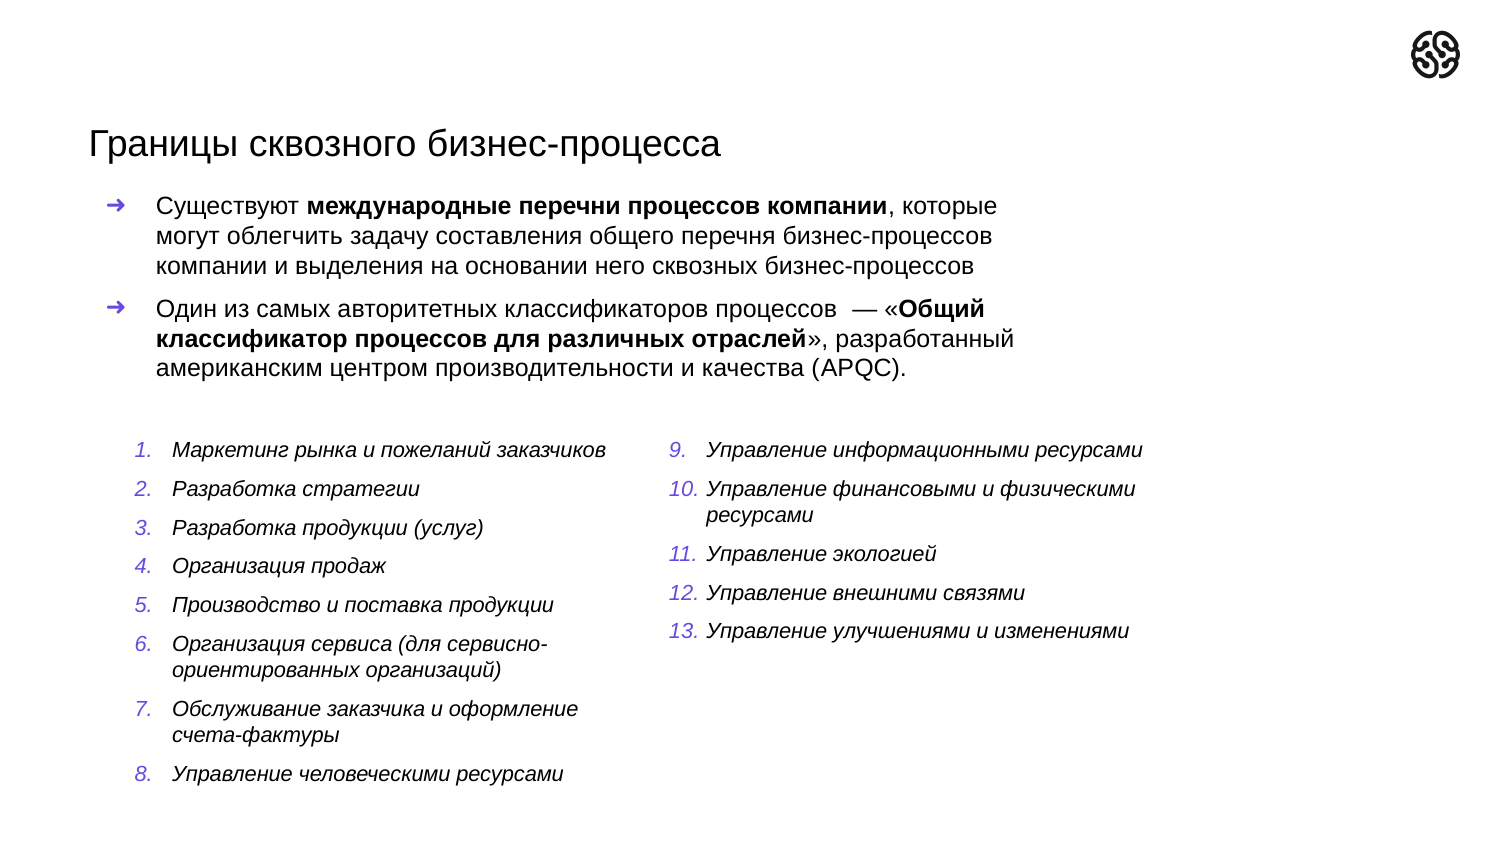

# Границы сквозного бизнес-процесса
Существуют международные перечни процессов компании, которые могут облегчить задачу составления общего перечня бизнес-процессов компании и выделения на основании него сквозных бизнес-процессов
Один из самых авторитетных классификаторов процессов ​ — «Общий классификатор процессов для различных отраслей», разработанный американским центром производительности и качества (APQC).
Маркетинг рынка и пожеланий заказчиков
Разработка стратегии
Разработка продукции (услуг)
Организация продаж
Производство и поставка продукции
Организация сервиса (для сервисно-ориентированных организаций)
Обслуживание заказчика и оформление счета-фактуры
Управление человеческими ресурсами
Управление информационными ресурсами
Управление финансовыми и физическими ресурсами
Управление экологией
Управление внешними связями
Управление улучшениями и изменениями